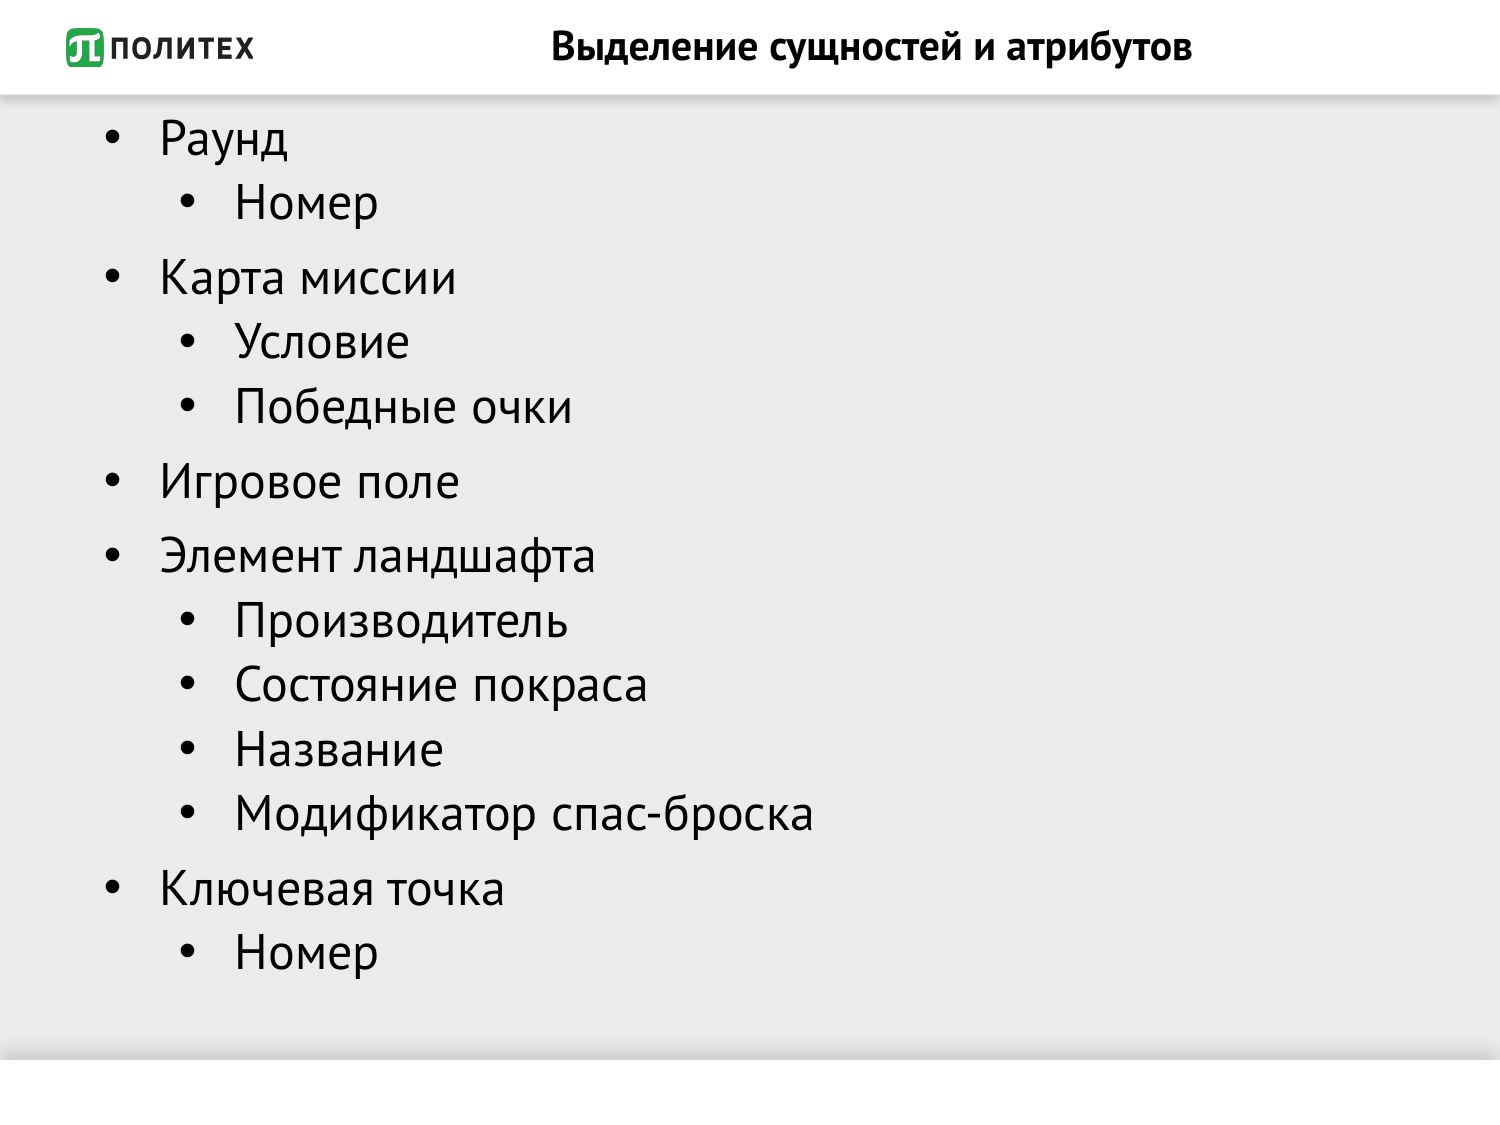

# Выделение сущностей и атрибутов
Раунд
Номер
Карта миссии
Условие
Победные очки
Игровое поле
Элемент ландшафта
Производитель
Состояние покраса
Название
Модификатор спас-броска
Ключевая точка
Номер